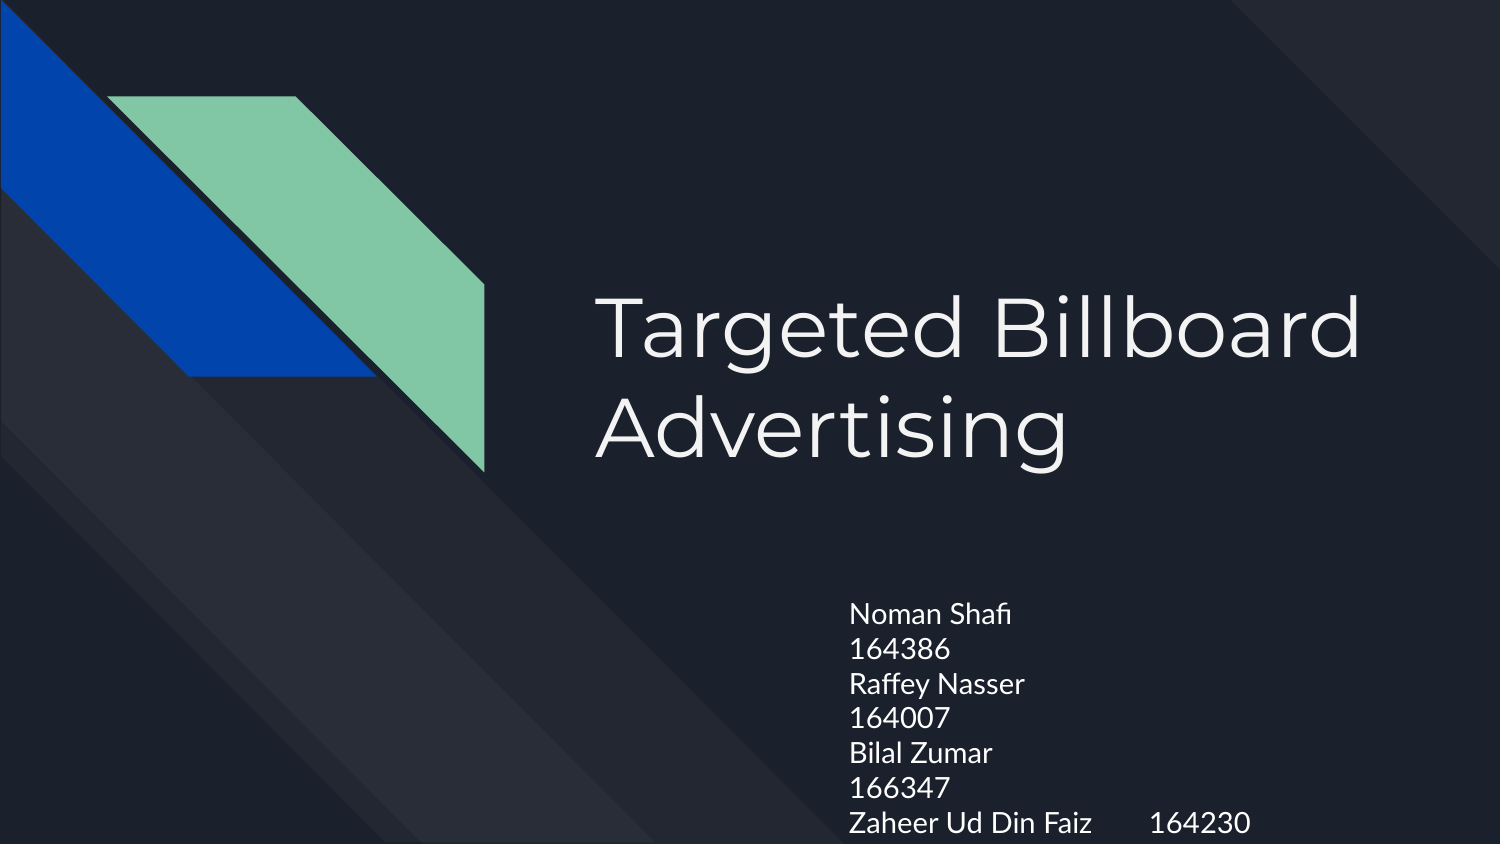

# Targeted Billboard Advertising
Noman Shafi		164386
Raffey Nasser 		164007
Bilal Zumar			166347
Zaheer Ud Din Faiz 	164230